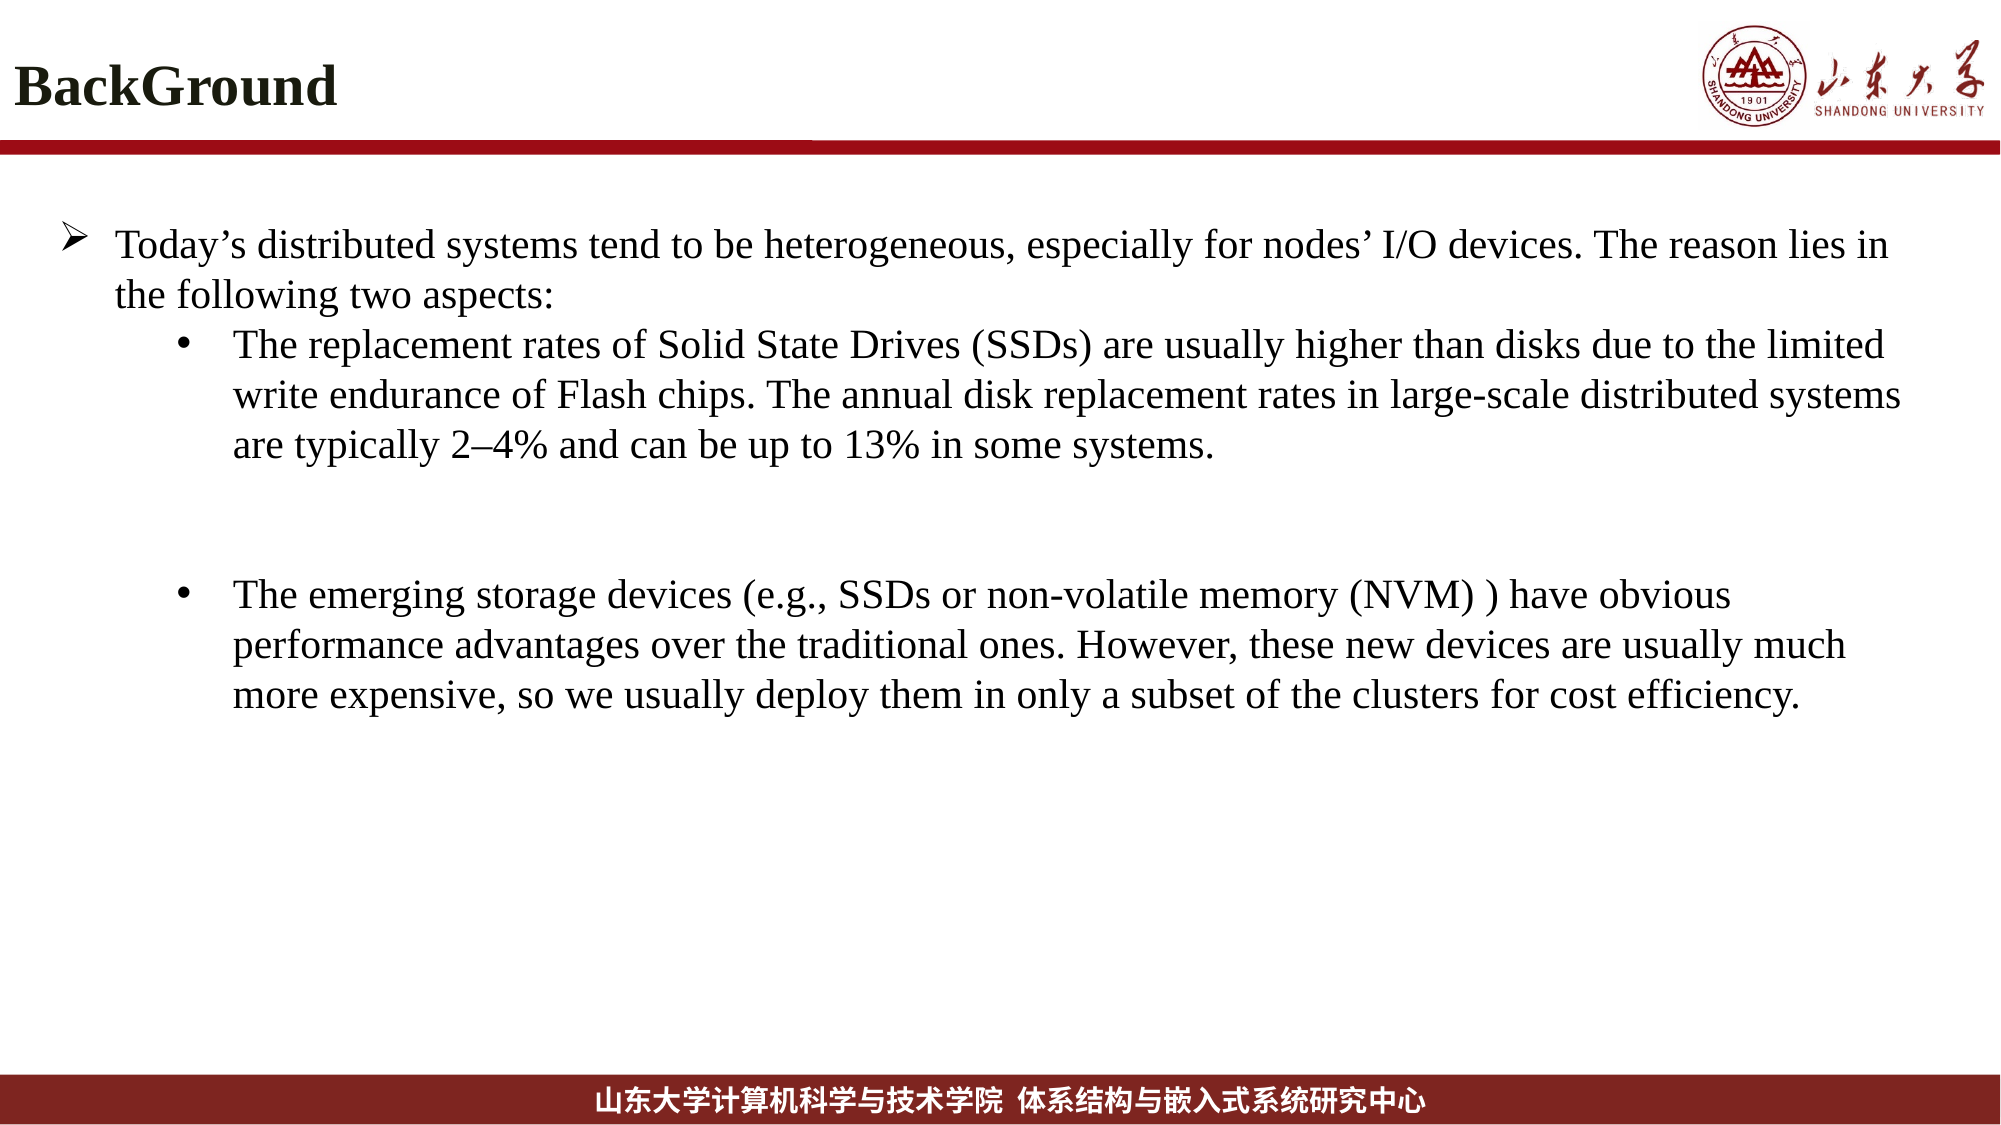

# BackGround
Today’s distributed systems tend to be heterogeneous, especially for nodes’ I/O devices. The reason lies in the following two aspects:
The replacement rates of Solid State Drives (SSDs) are usually higher than disks due to the limited write endurance of Flash chips. The annual disk replacement rates in large-scale distributed systems are typically 2–4% and can be up to 13% in some systems.

The emerging storage devices (e.g., SSDs or non-volatile memory (NVM) ) have obvious performance advantages over the traditional ones. However, these new devices are usually much more expensive, so we usually deploy them in only a subset of the clusters for cost efficiency.